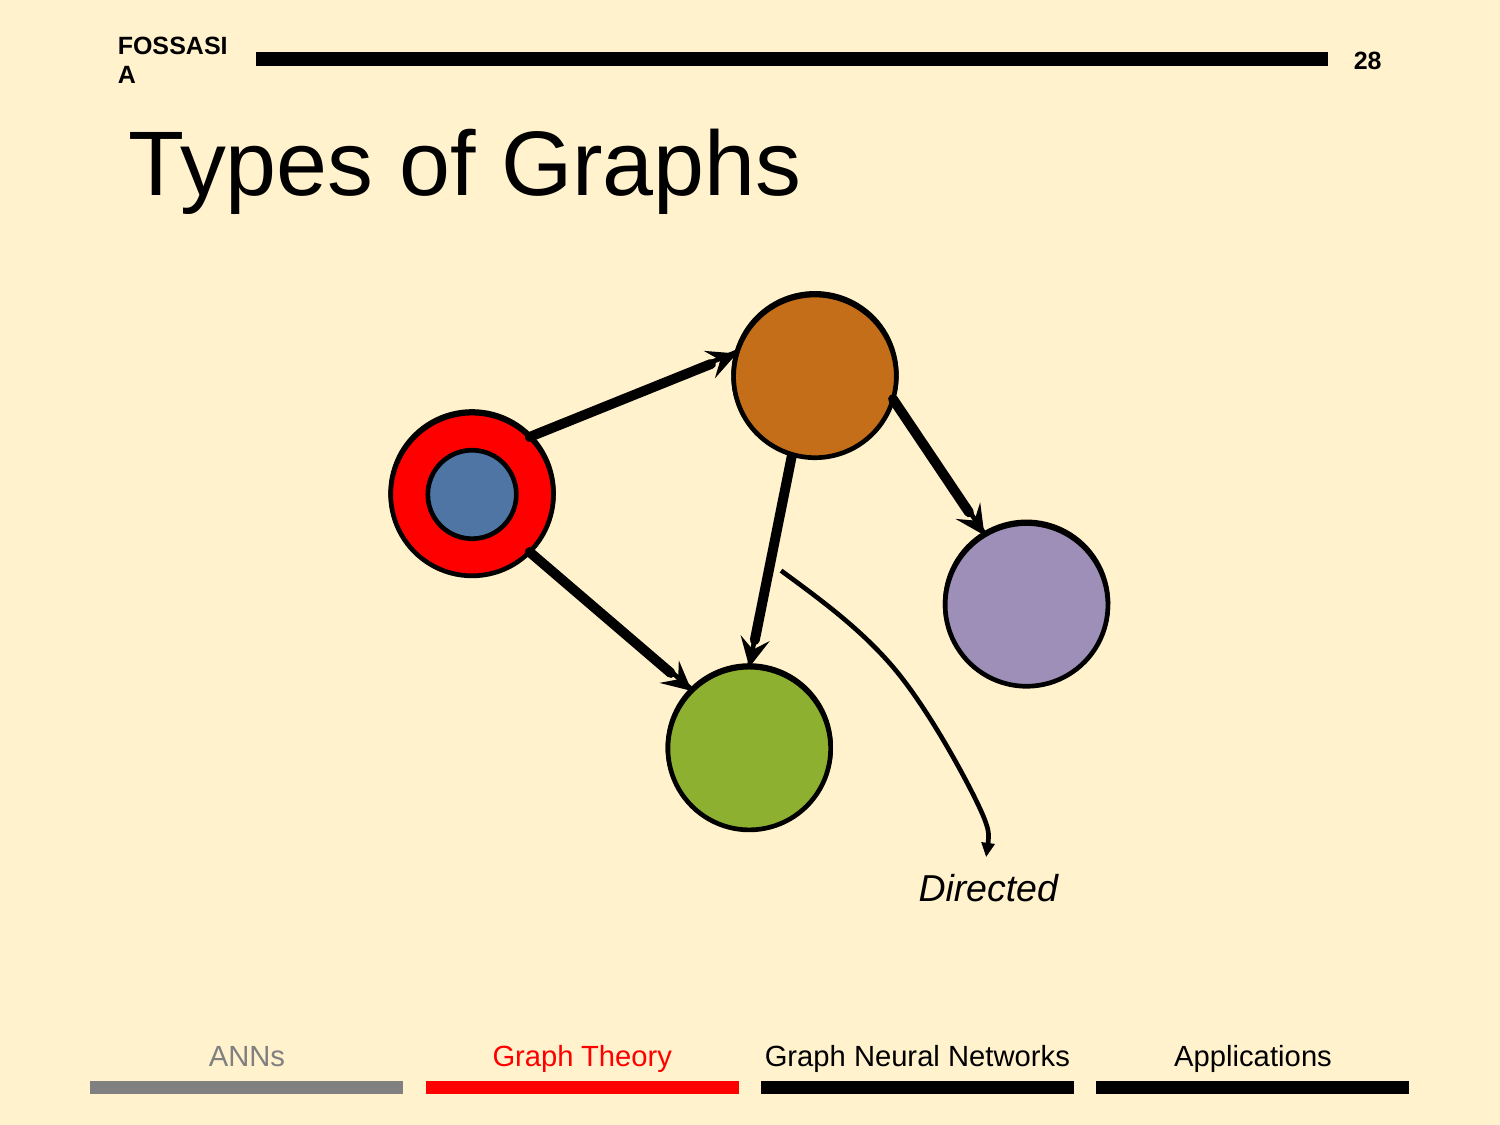

Types of Graphs

Directed

ANNs
Graph Theory
Graph Neural Networks
Applications